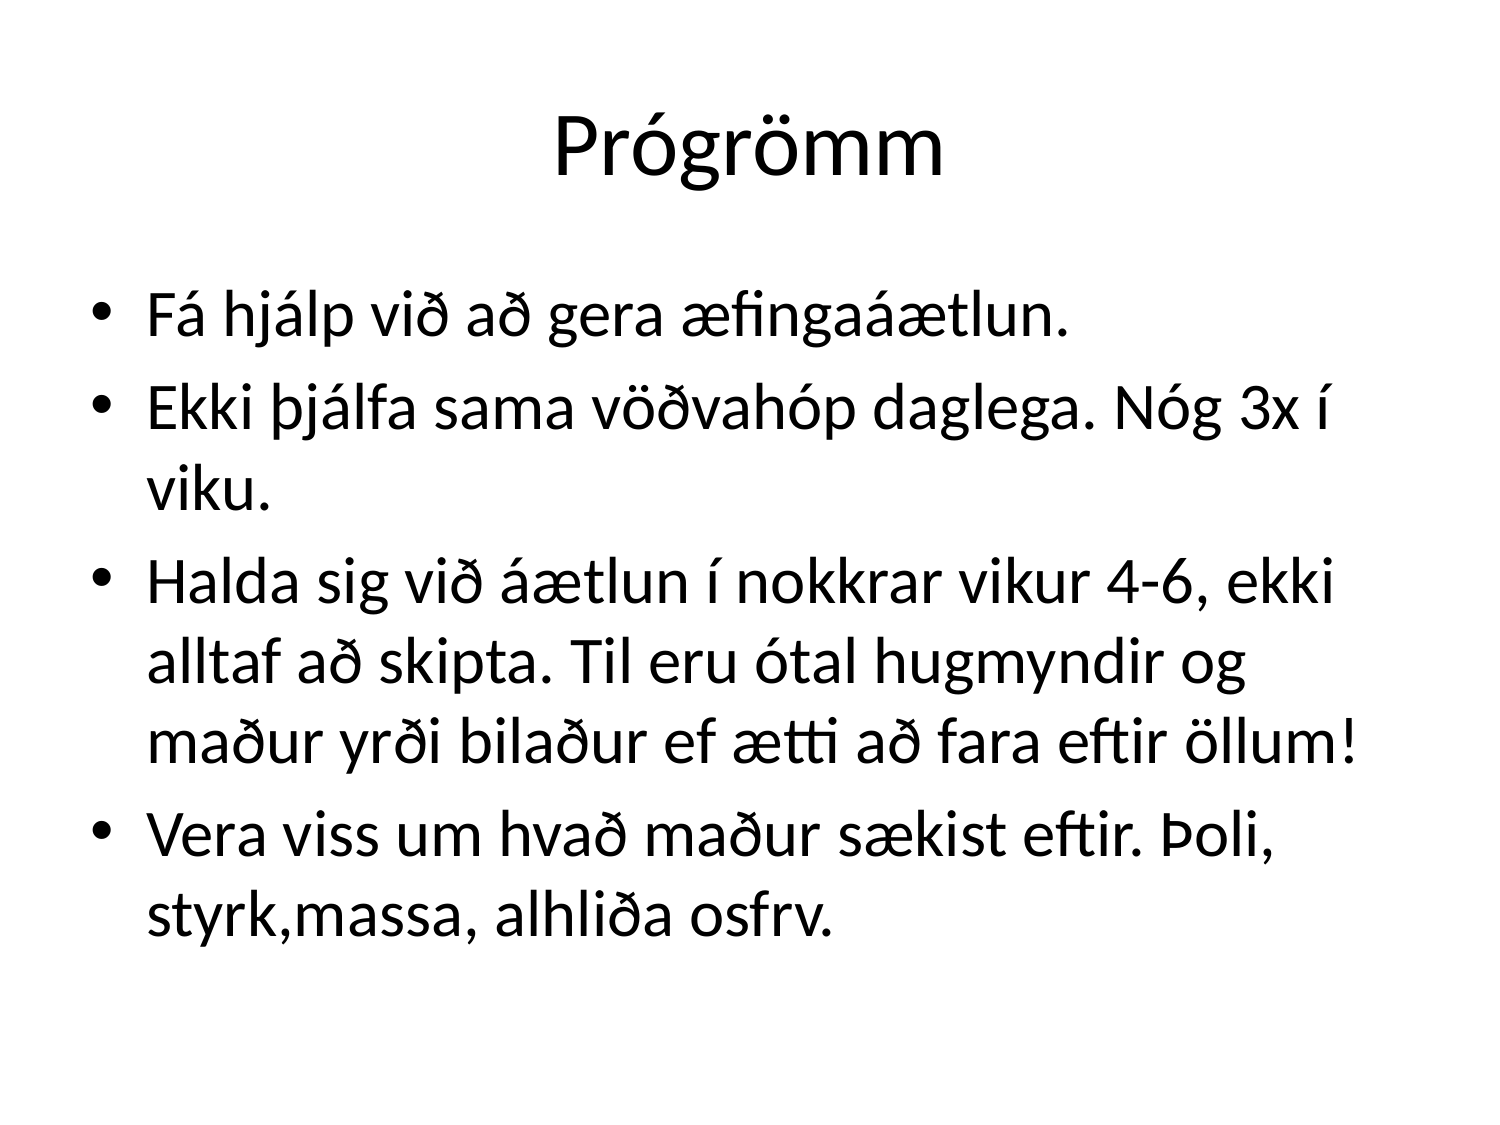

# Prógrömm
Fá hjálp við að gera æfingaáætlun.
Ekki þjálfa sama vöðvahóp daglega. Nóg 3x í viku.
Halda sig við áætlun í nokkrar vikur 4-6, ekki alltaf að skipta. Til eru ótal hugmyndir og maður yrði bilaður ef ætti að fara eftir öllum!
Vera viss um hvað maður sækist eftir. Þoli, styrk,massa, alhliða osfrv.